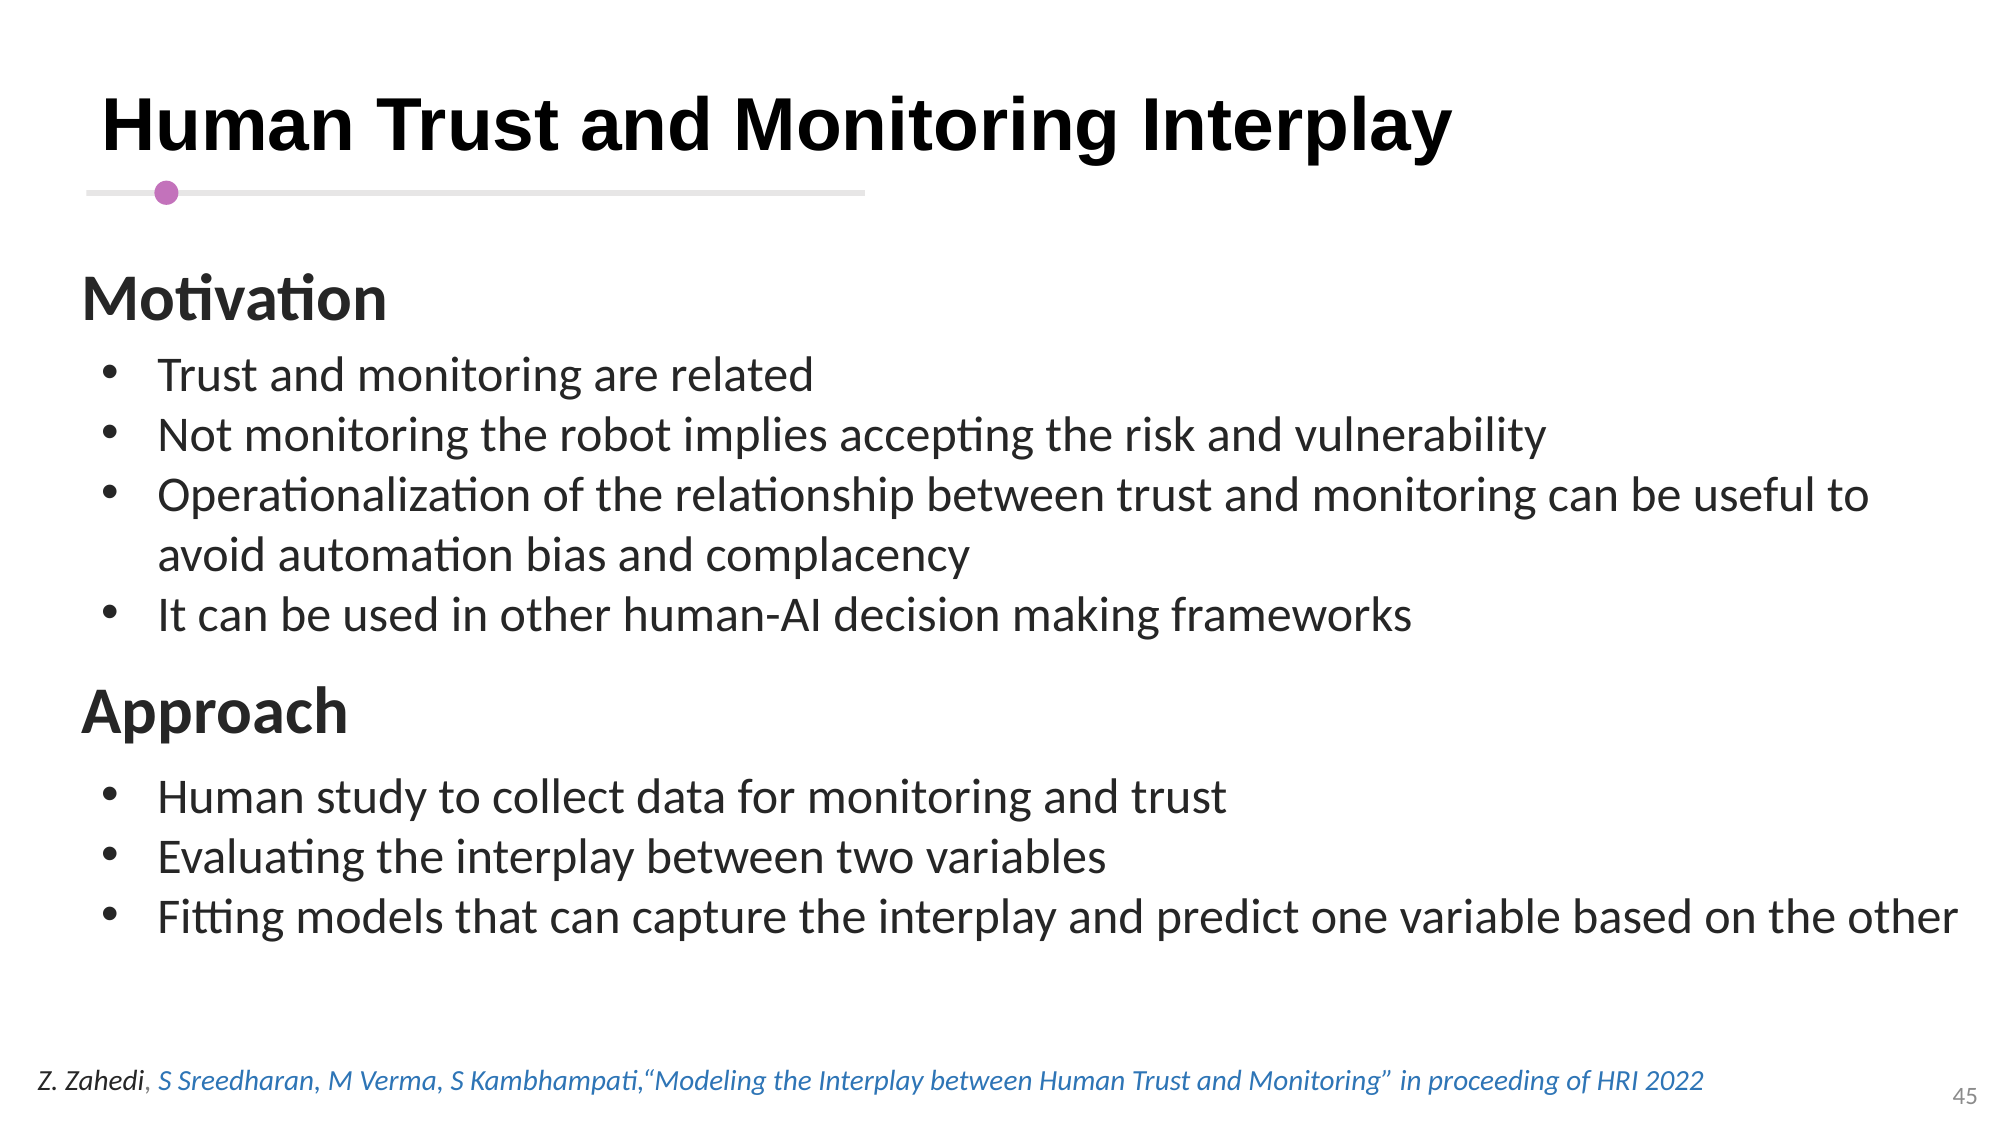

# Human Trust and Monitoring Interplay
Motivation
Trust and monitoring are related
Not monitoring the robot implies accepting the risk and vulnerability
Operationalization of the relationship between trust and monitoring can be useful to avoid automation bias and complacency
It can be used in other human-AI decision making frameworks
Approach
Human study to collect data for monitoring and trust
Evaluating the interplay between two variables
Fitting models that can capture the interplay and predict one variable based on the other
Z. Zahedi, S Sreedharan, M Verma, S Kambhampati,“Modeling the Interplay between Human Trust and Monitoring” in proceeding of HRI 2022